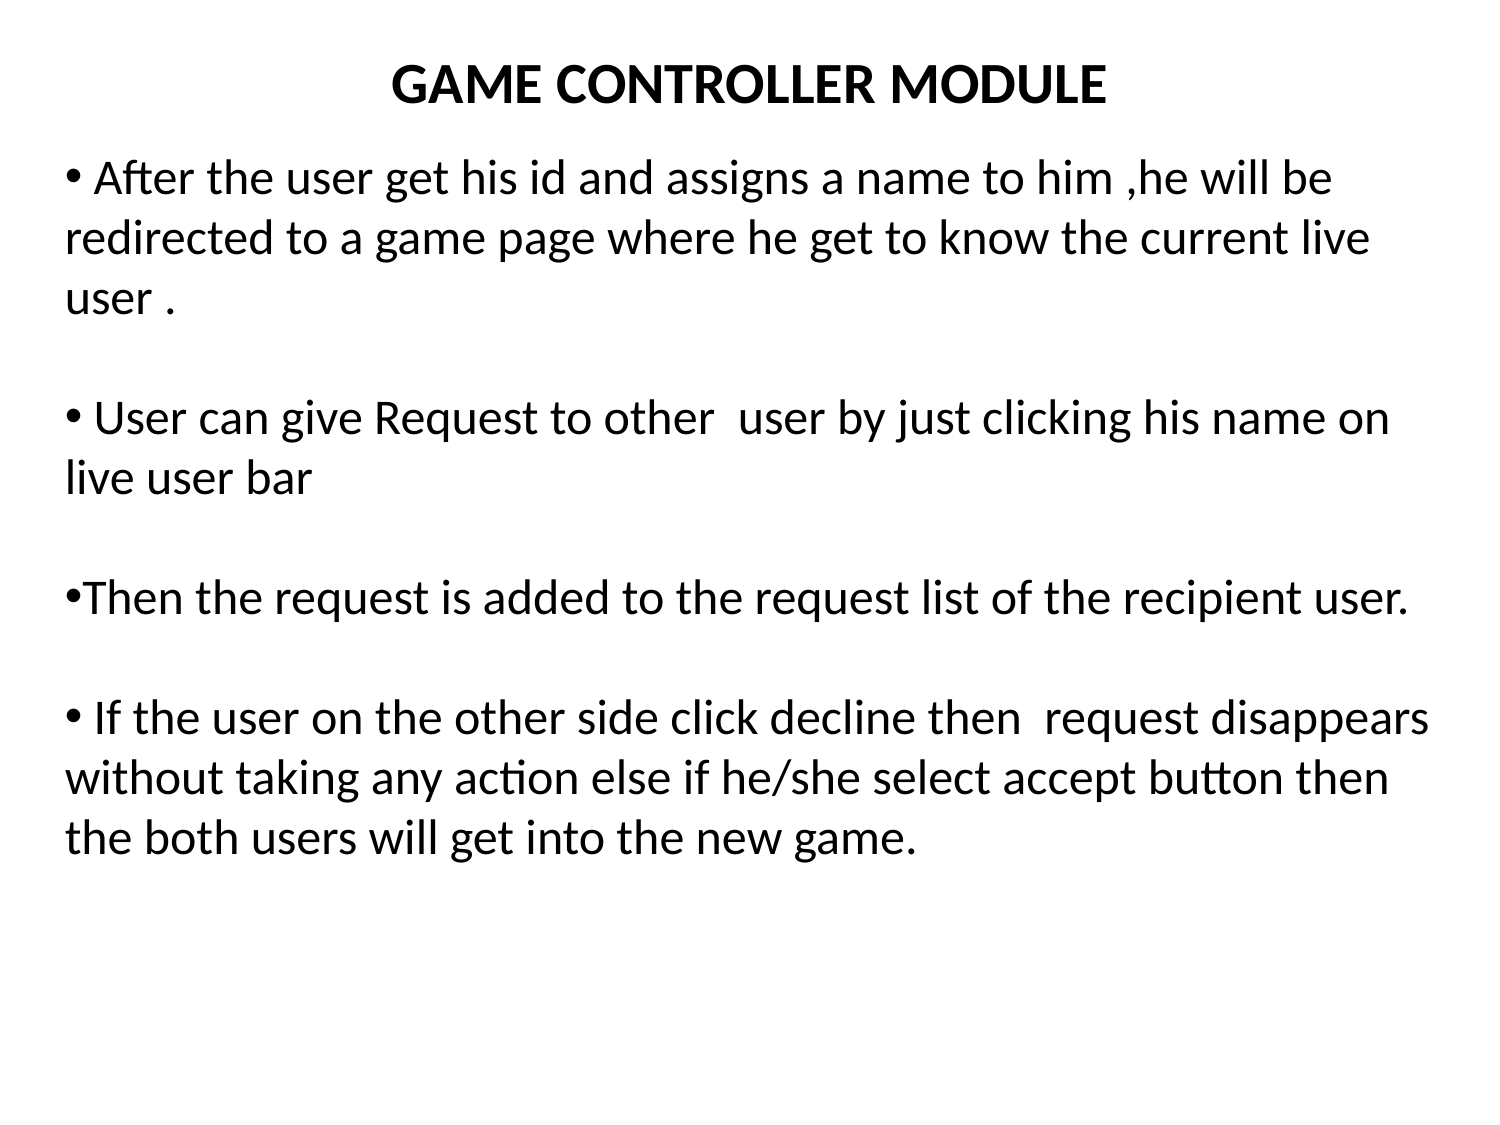

GAME CONTROLLER MODULE
 After the user get his id and assigns a name to him ,he will be redirected to a game page where he get to know the current live user .

 User can give Request to other  user by just clicking his name on live user bar

Then the request is added to the request list of the recipient user.

 If the user on the other side click decline then  request disappears without taking any action else if he/she select accept button then the both users will get into the new game.